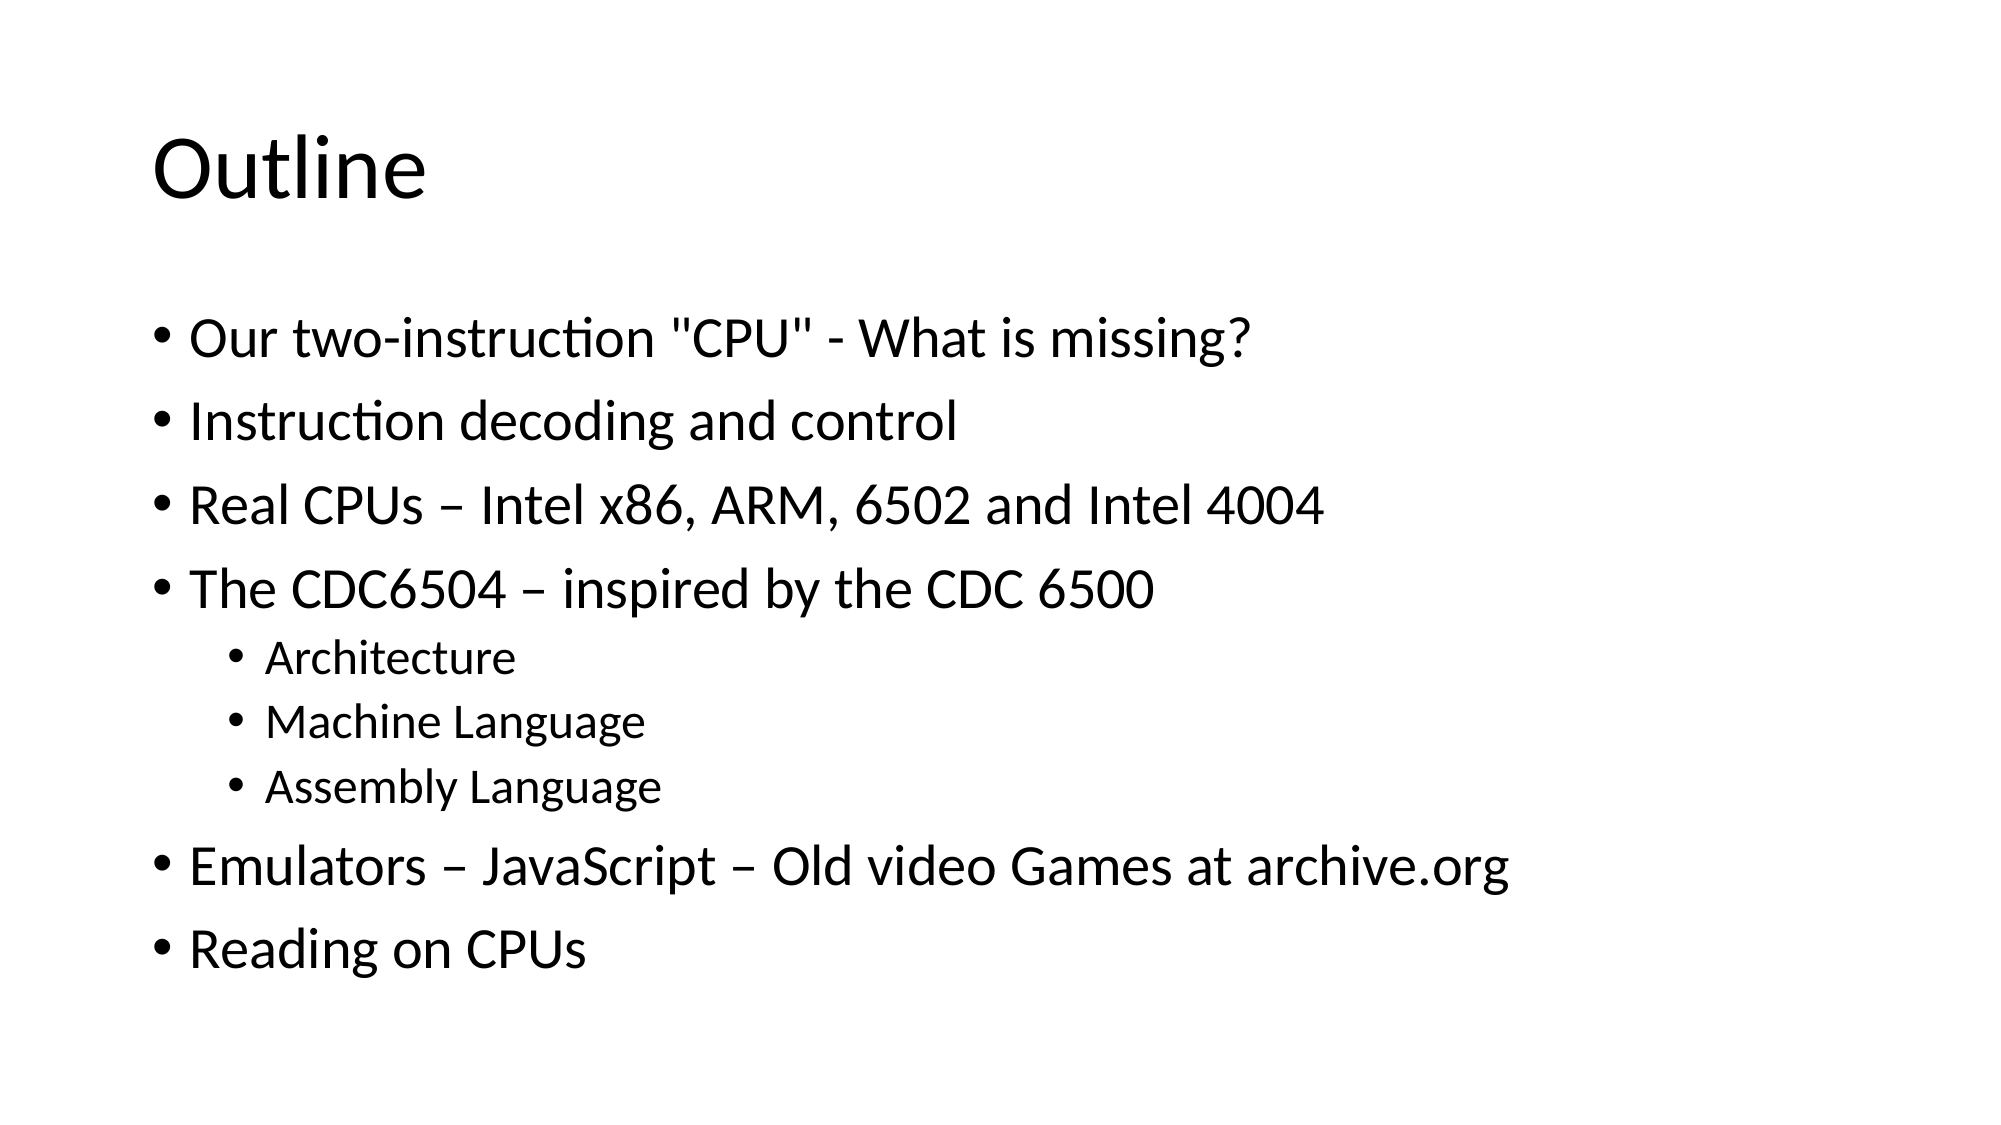

# Outline
Our two-instruction "CPU" - What is missing?
Instruction decoding and control
Real CPUs – Intel x86, ARM, 6502 and Intel 4004
The CDC6504 – inspired by the CDC 6500
Architecture
Machine Language
Assembly Language
Emulators – JavaScript – Old video Games at archive.org
Reading on CPUs